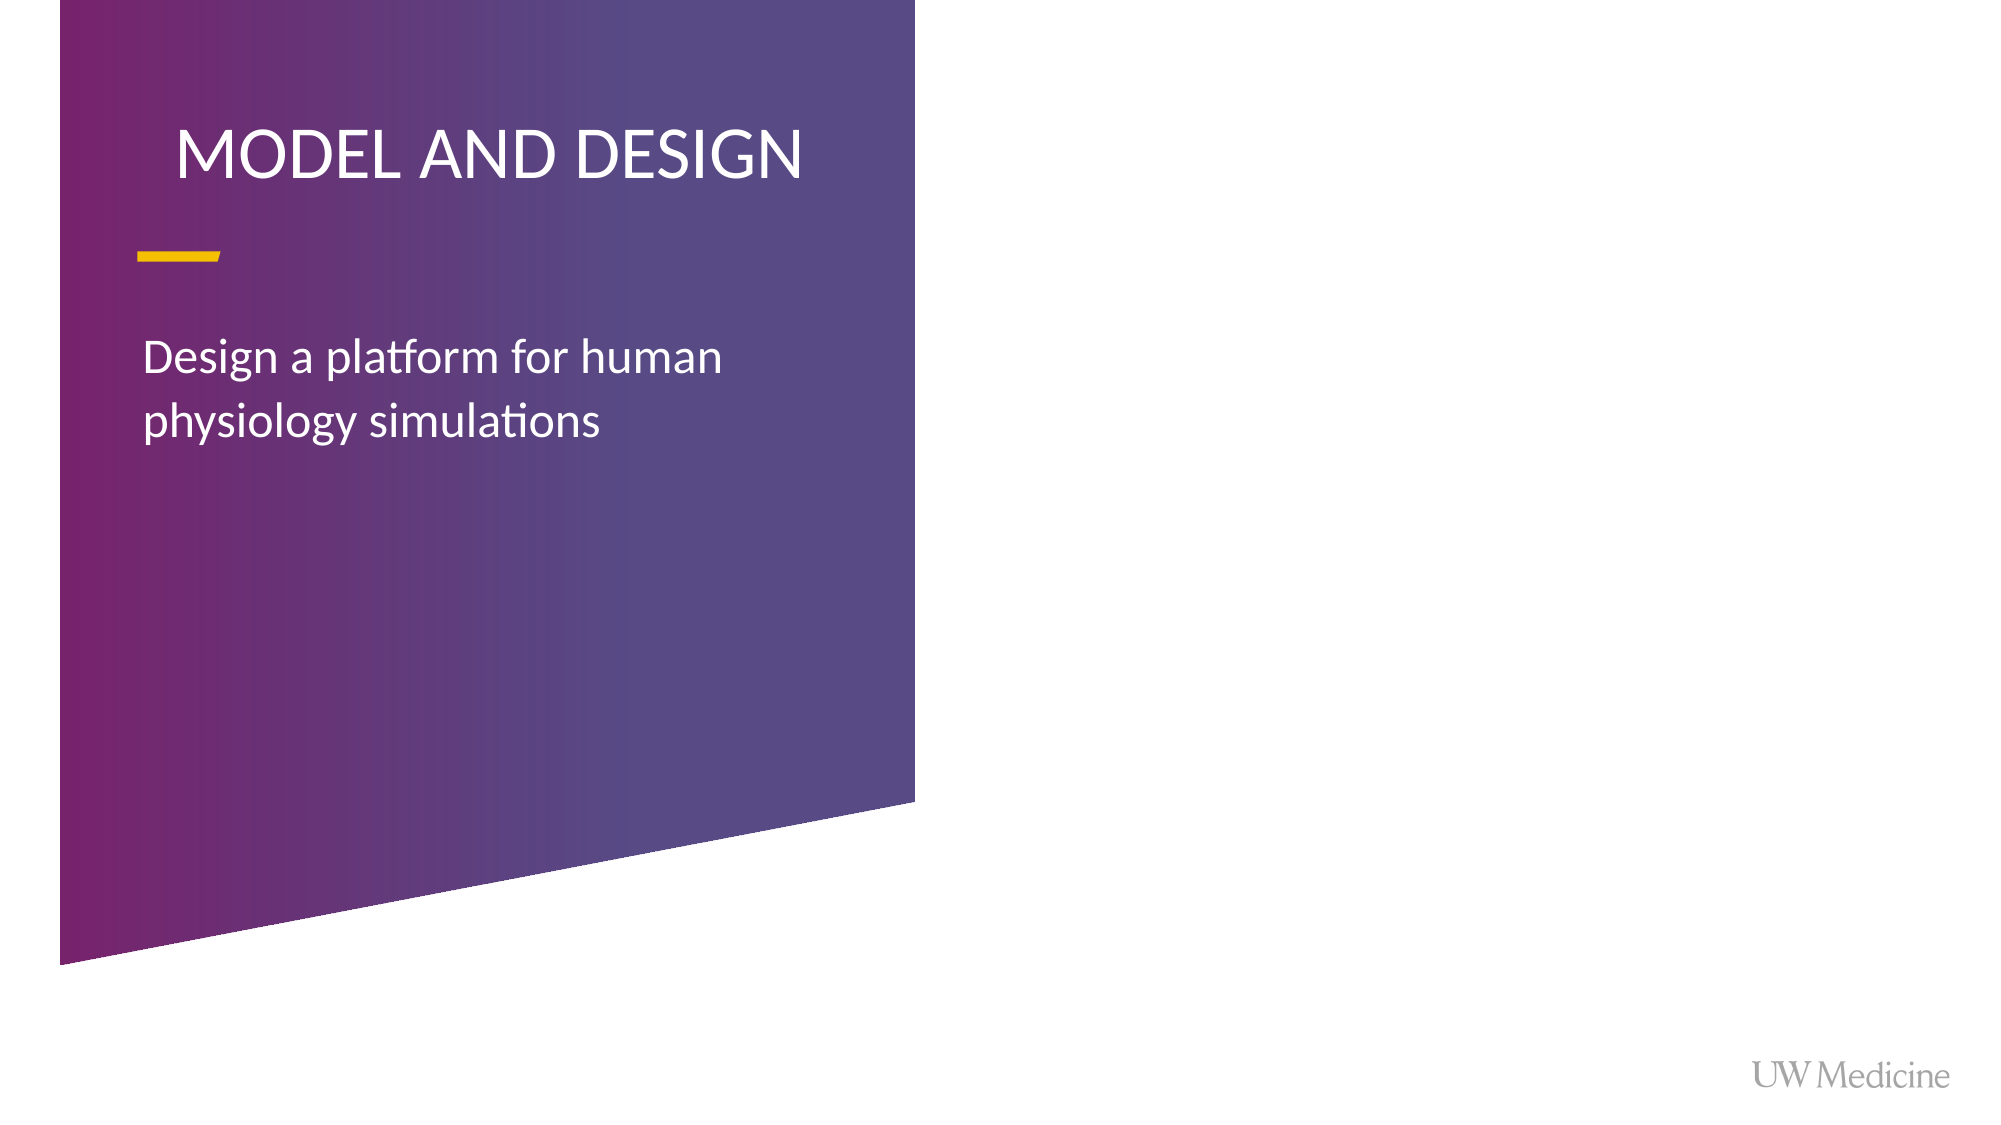

Model and Design
Design a platform for human physiology simulations